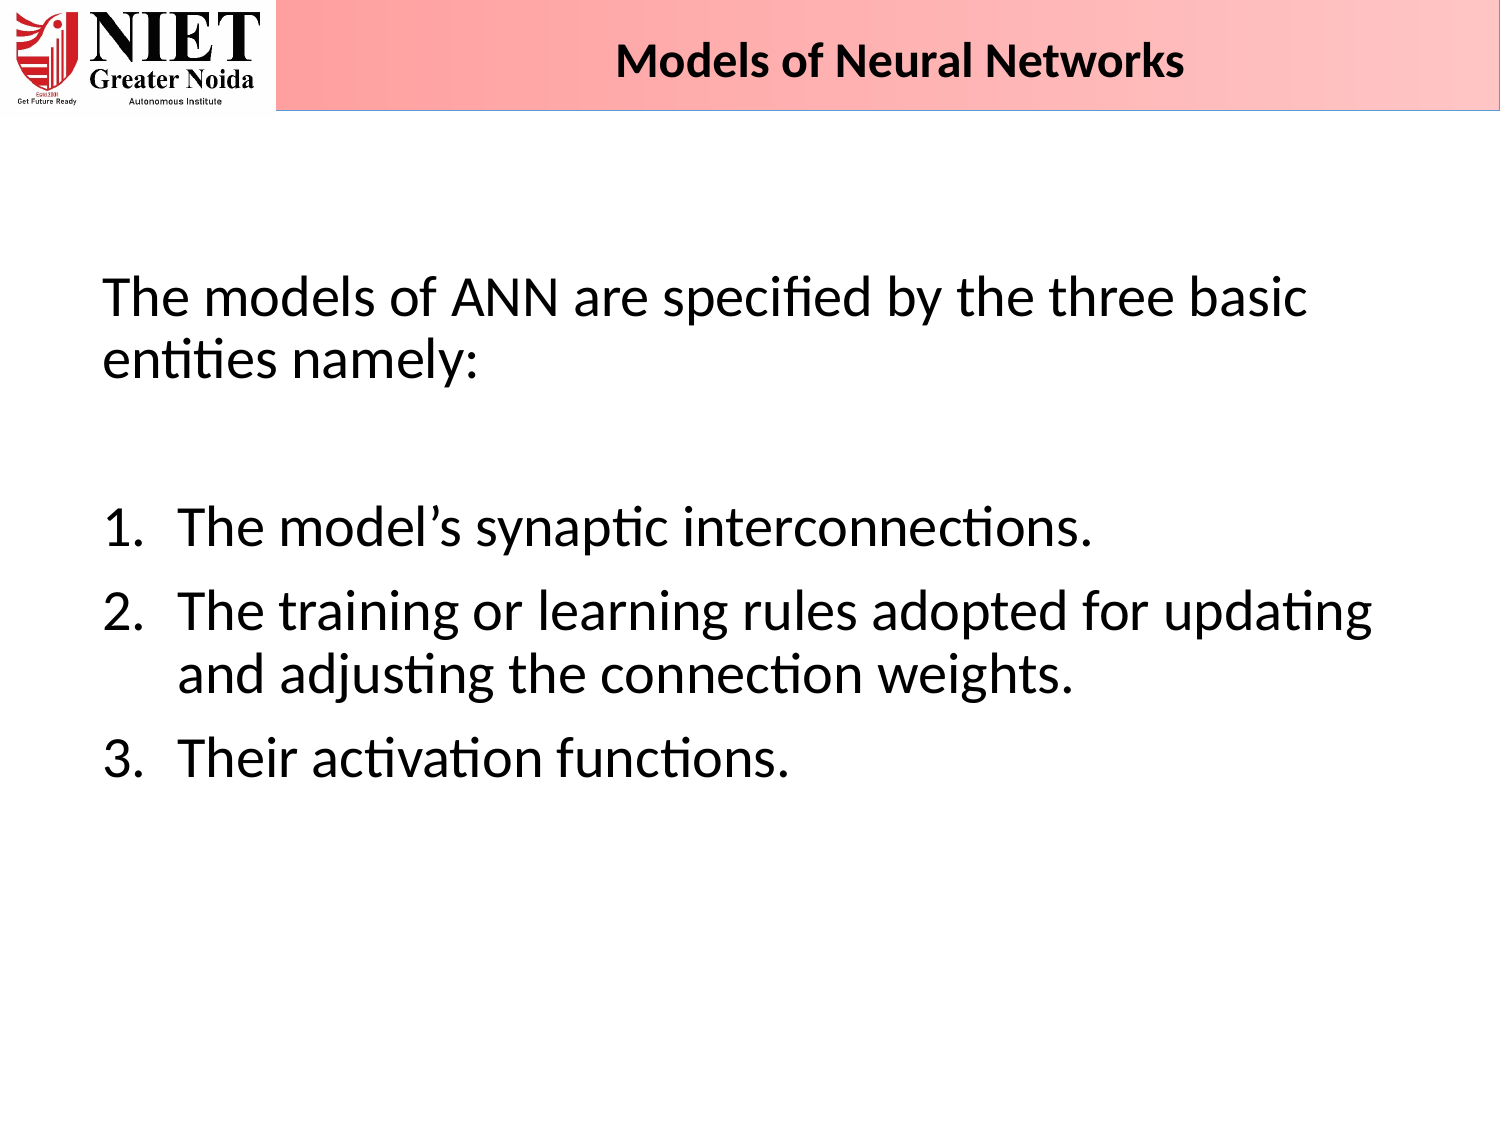

Models of Neural Networks

The models of ANN are specified by the three basic entities namely:

The model’s synaptic interconnections.
The training or learning rules adopted for updating and adjusting the connection weights.
Their activation functions.